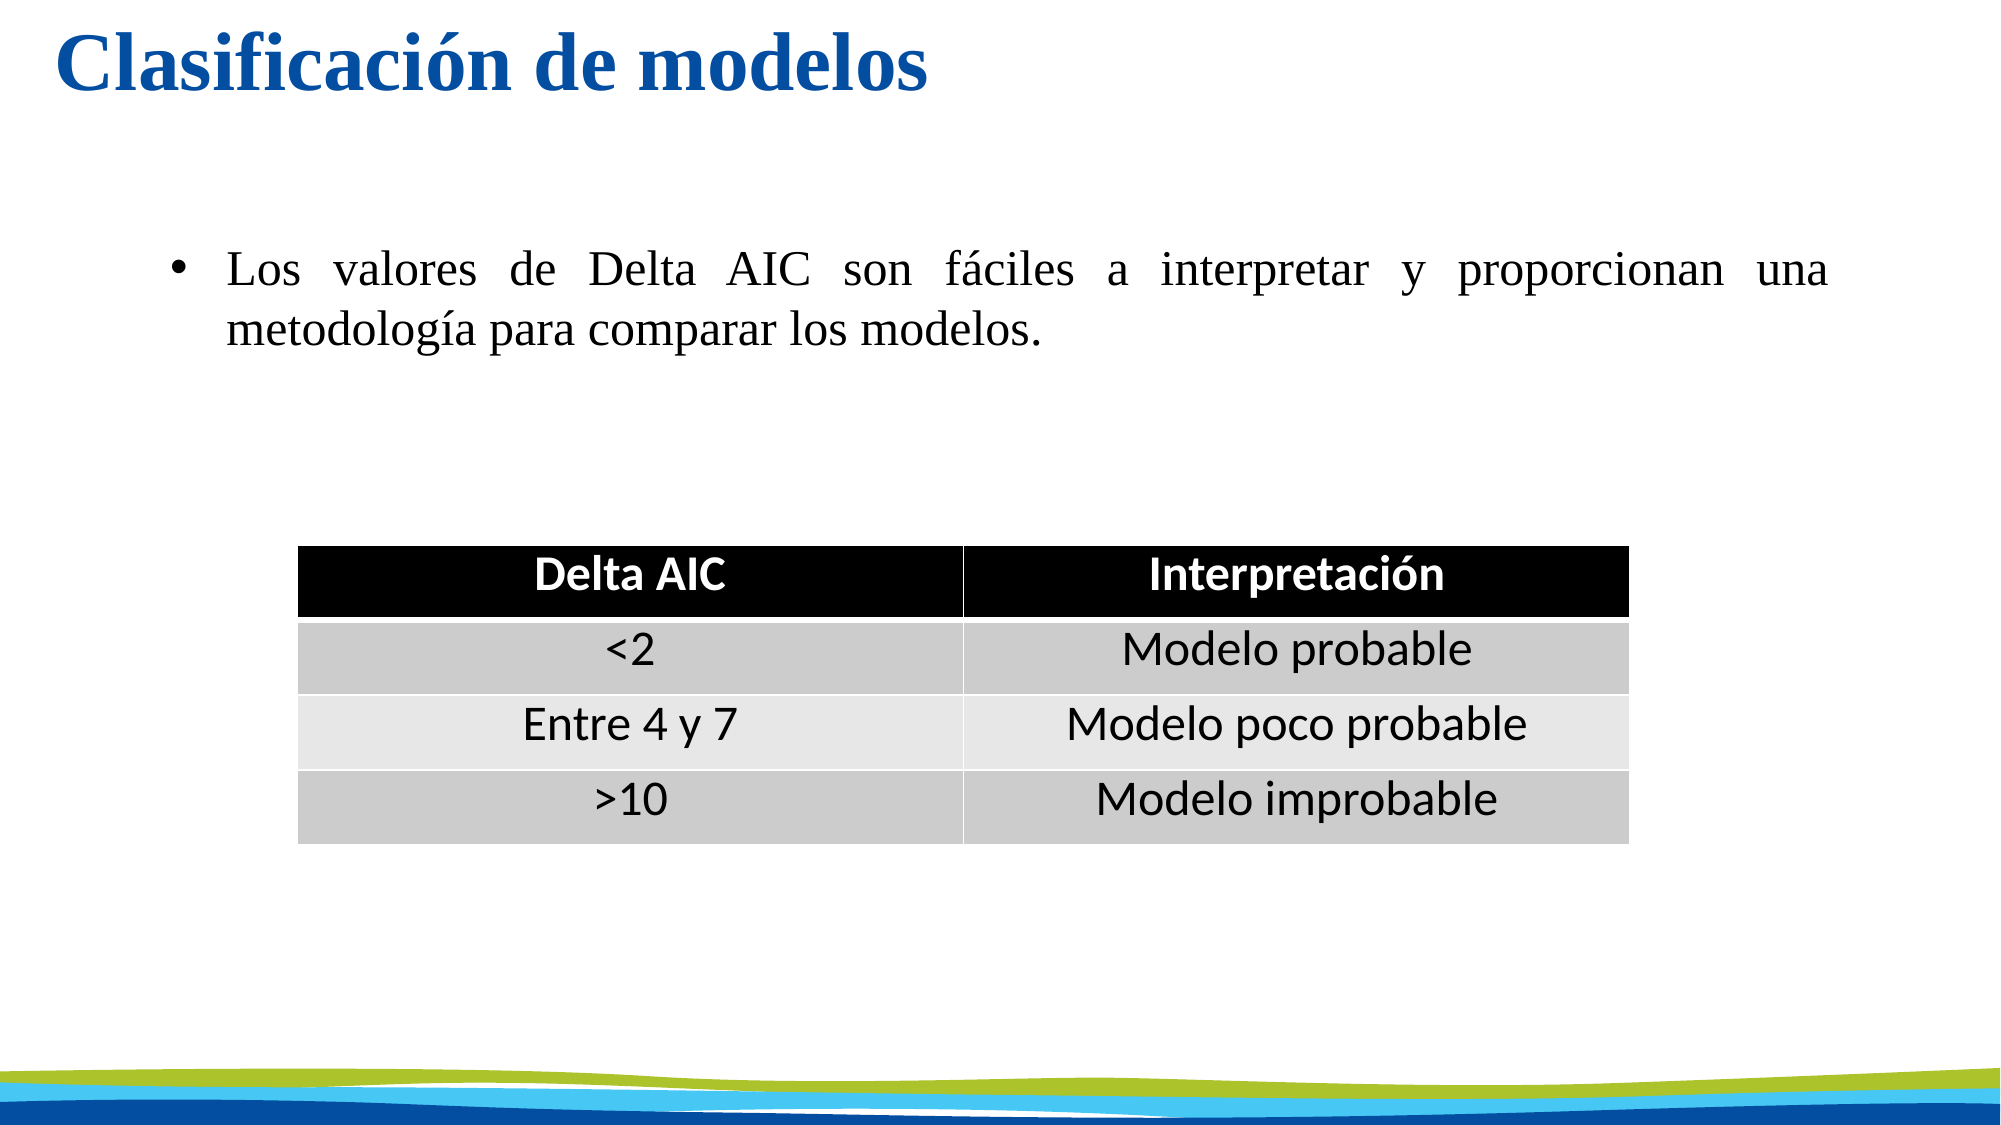

# Clasificación de modelos
Los valores de Delta AIC son fáciles a interpretar y proporcionan una metodología para comparar los modelos.

| Delta AIC | Interpretación |
| --- | --- |
| <2 | Modelo probable |
| Entre 4 y 7 | Modelo poco probable |
| >10 | Modelo improbable |